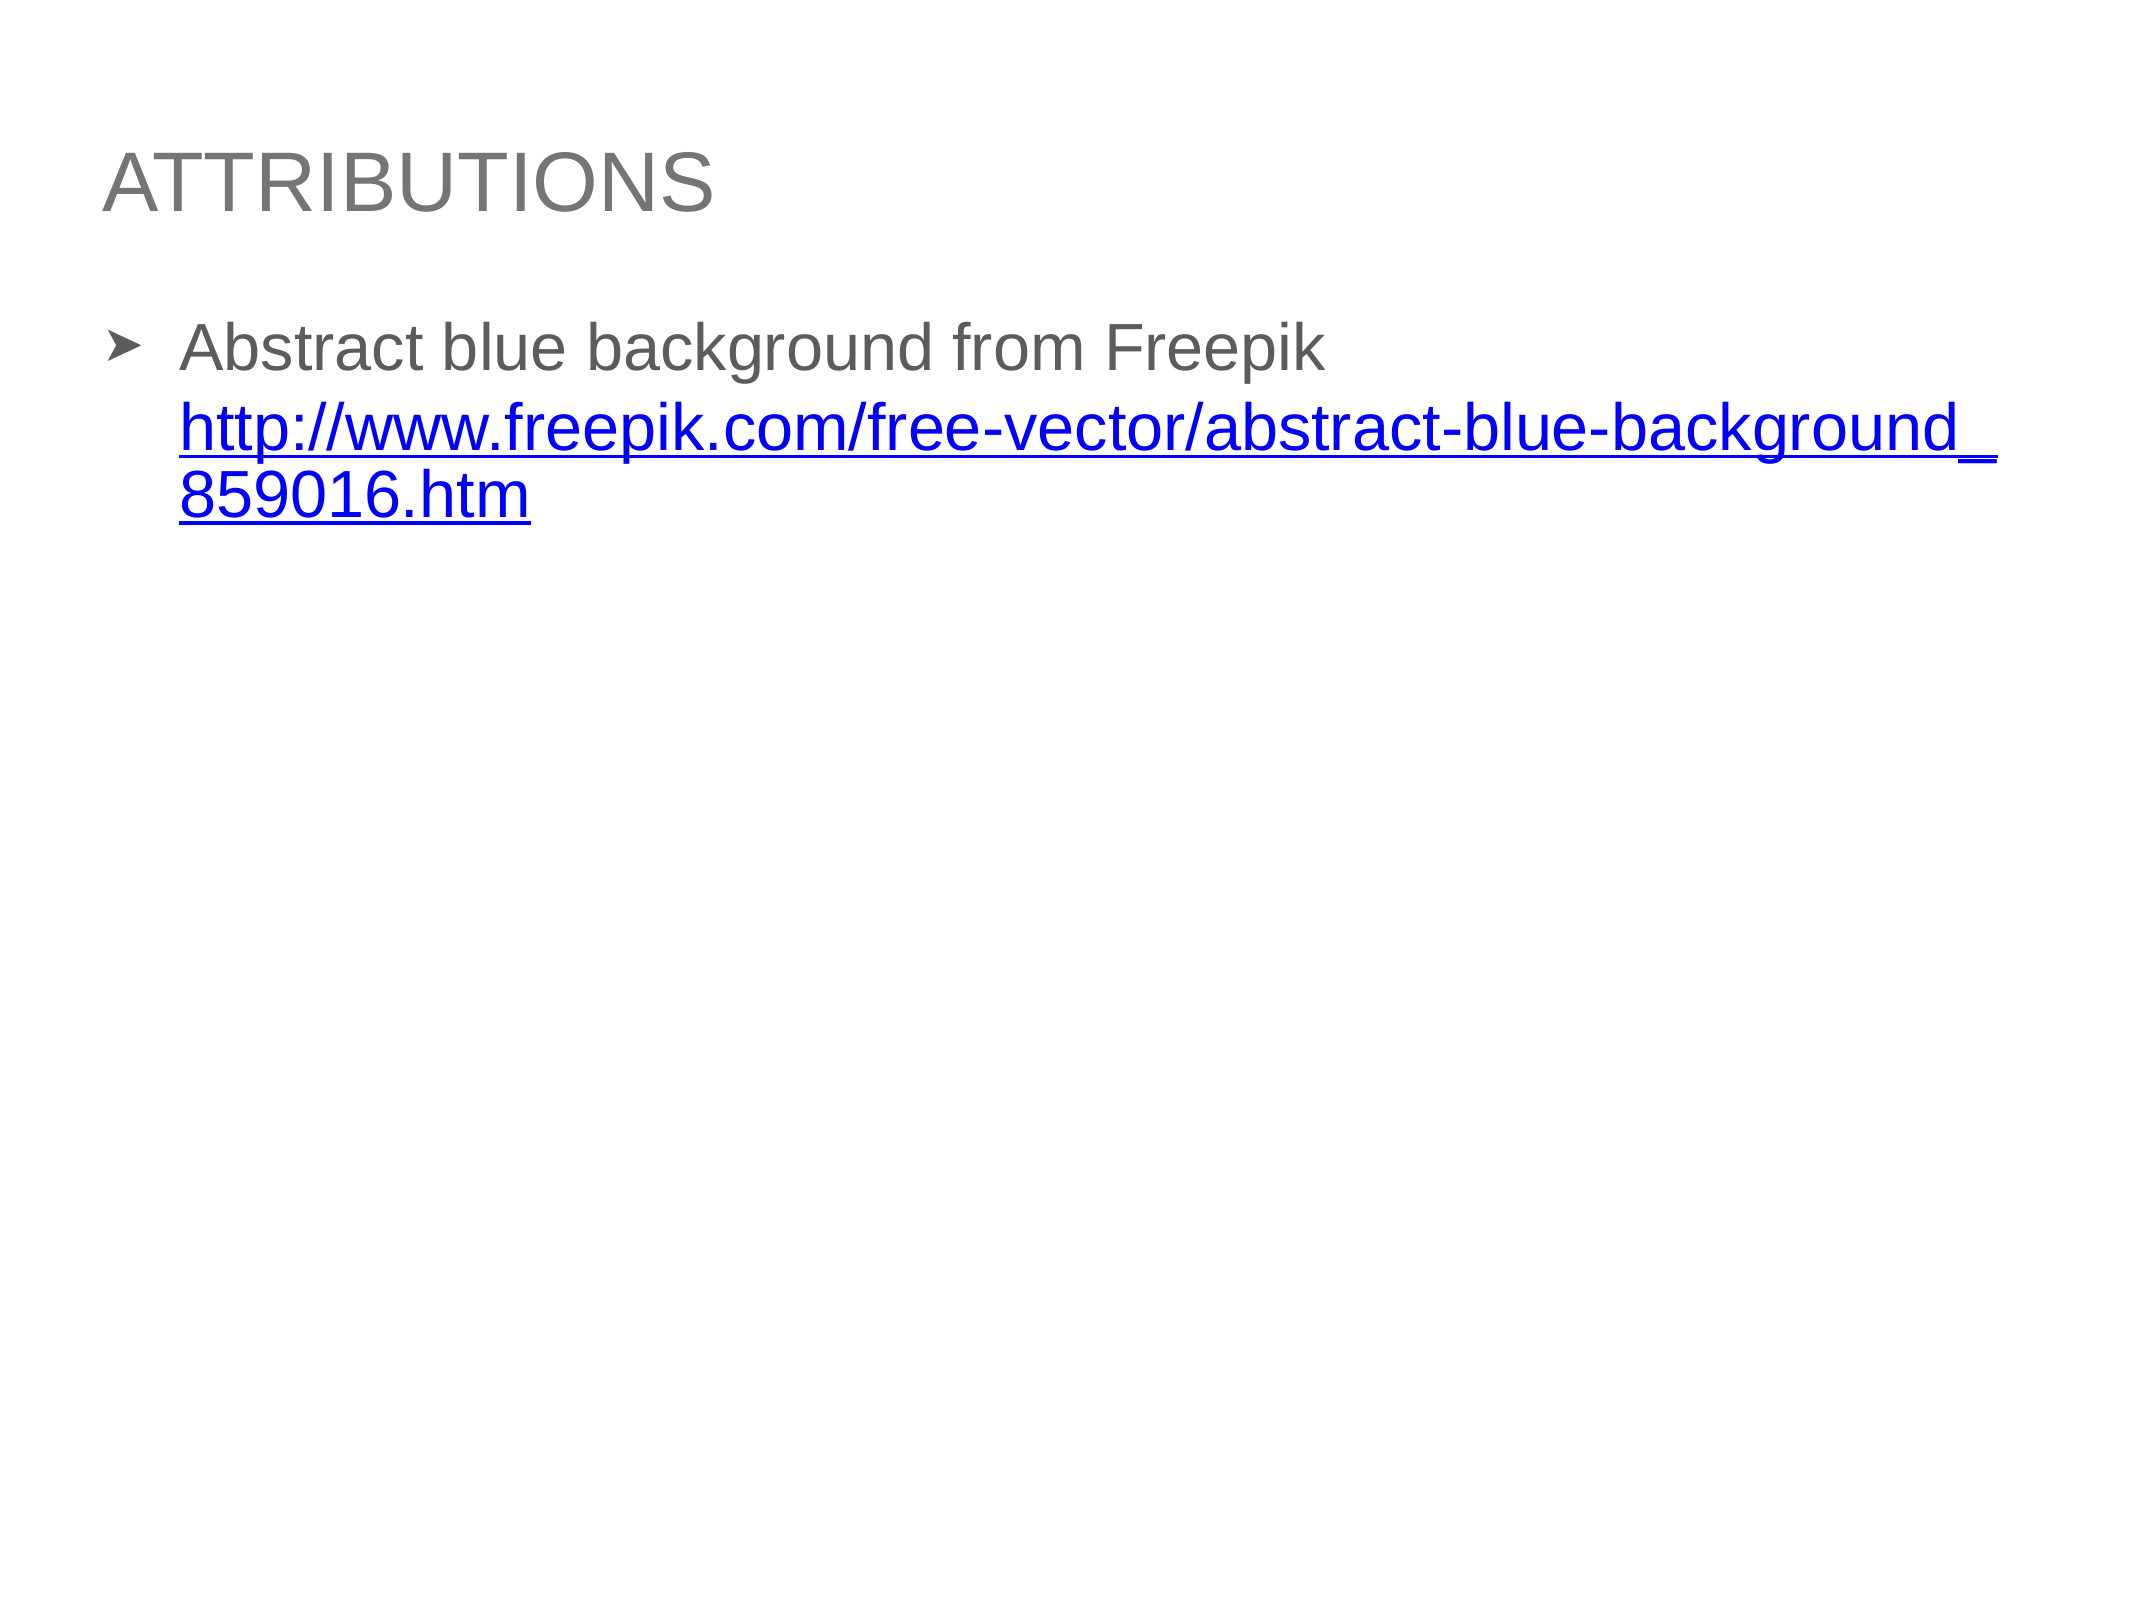

# Attributions

Abstract blue background from Freepik
http://www.freepik.com/free-vector/abstract-blue-background_859016.htm